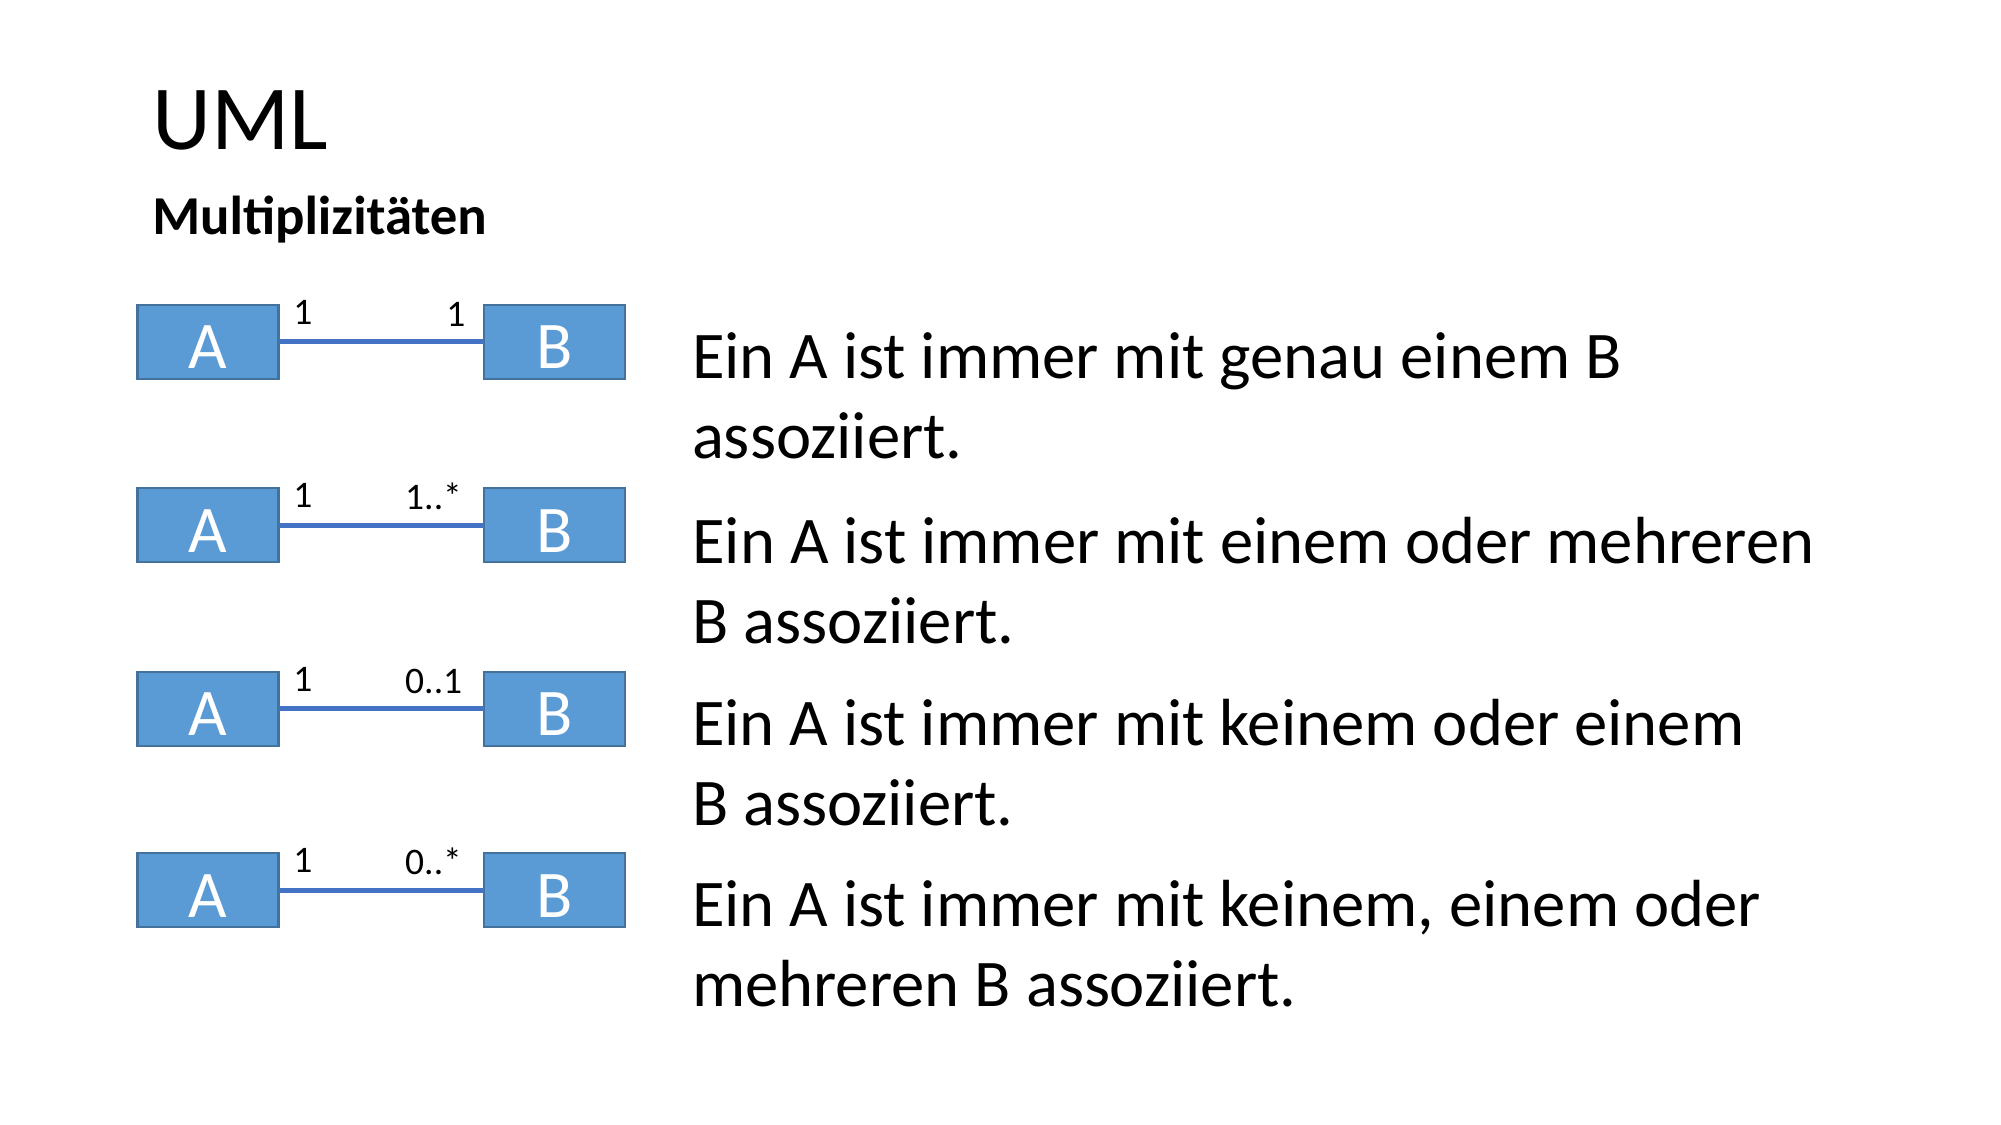

# UML
Multiplizitäten
1
1
A
B
Ein A ist immer mit genau einem B assoziiert.
1
1..*
A
B
Ein A ist immer mit einem oder mehreren B assoziiert.
1
0..1
A
B
Ein A ist immer mit keinem oder einem B assoziiert.
1
0..*
Ein A ist immer mit keinem, einem oder mehreren B assoziiert.
A
B